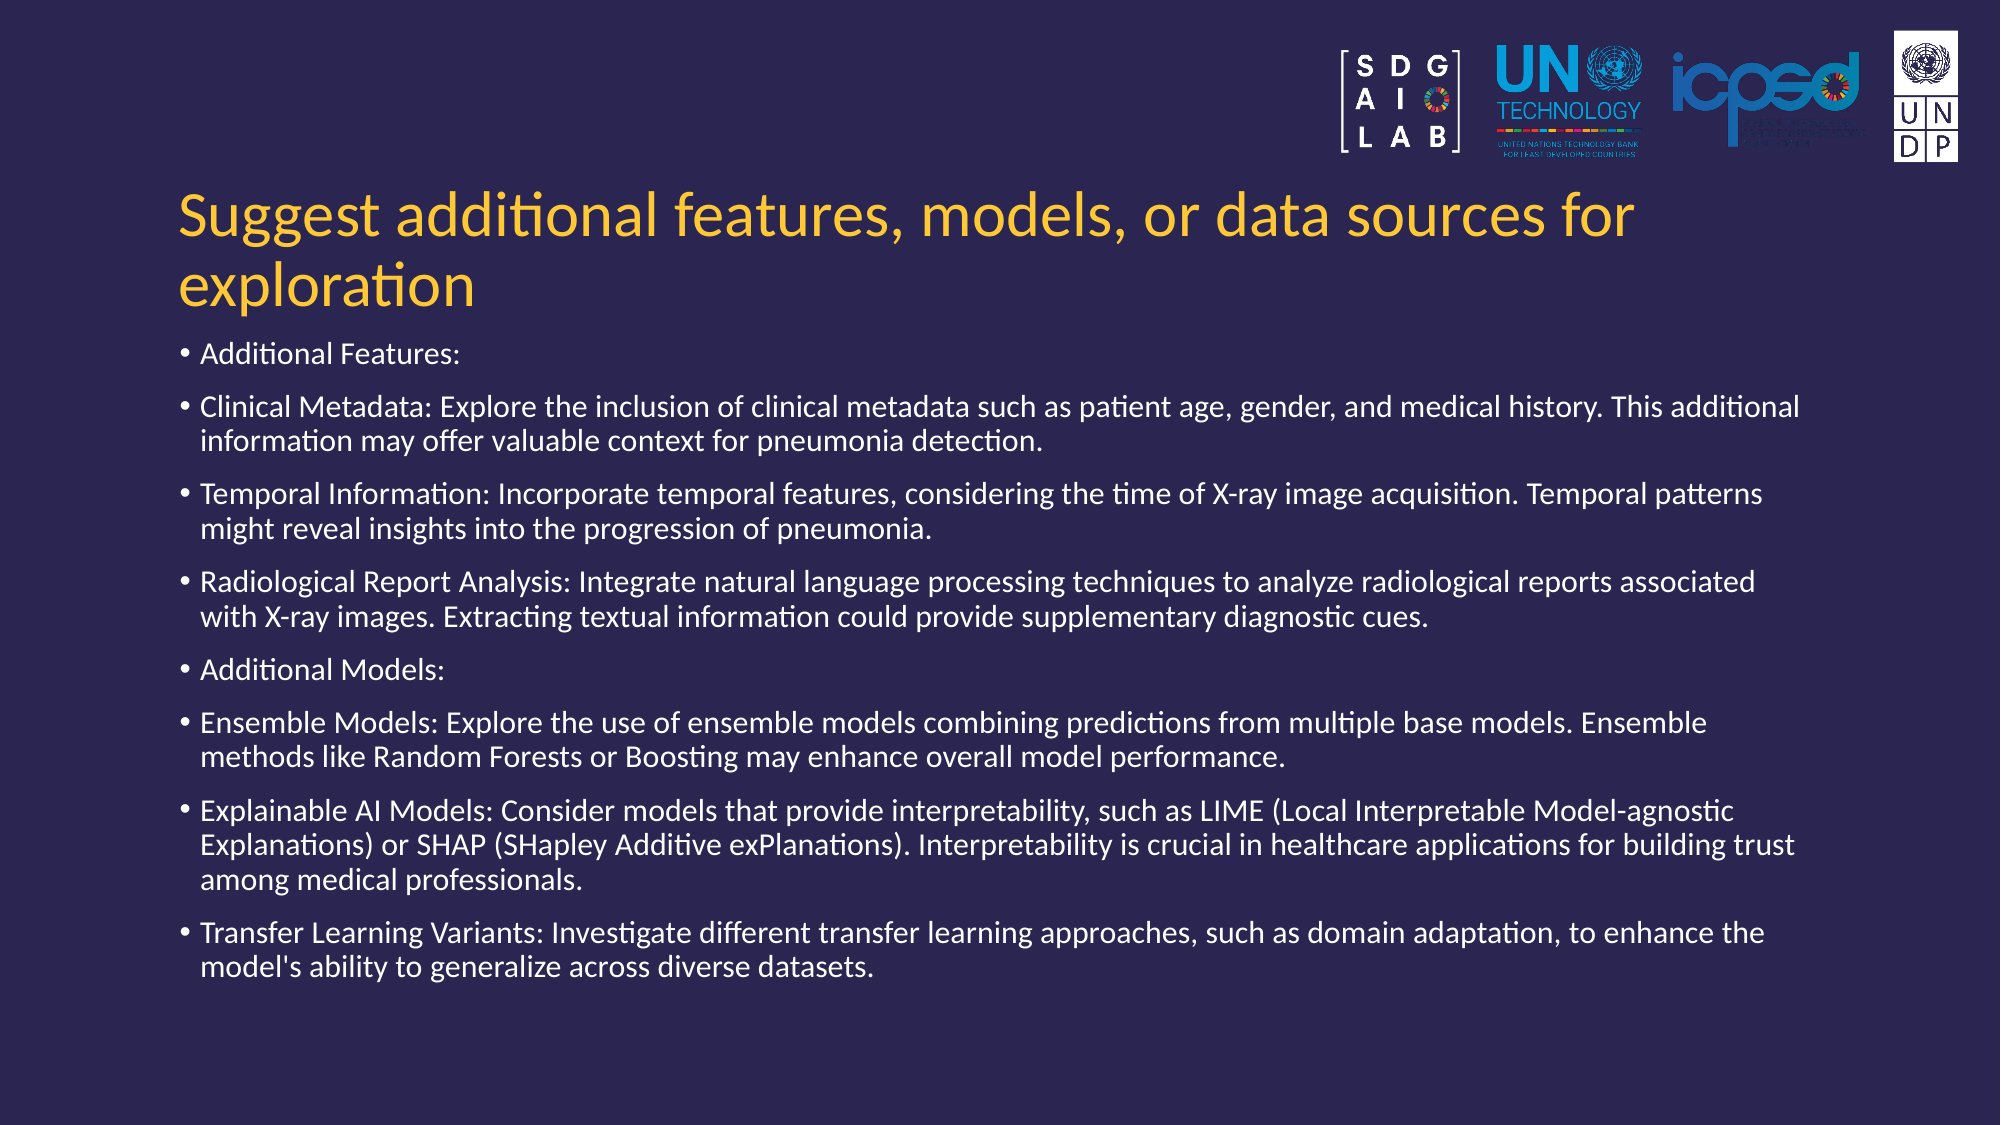

# Suggest additional features, models, or data sources for exploration
Additional Features:
Clinical Metadata: Explore the inclusion of clinical metadata such as patient age, gender, and medical history. This additional information may offer valuable context for pneumonia detection.
Temporal Information: Incorporate temporal features, considering the time of X-ray image acquisition. Temporal patterns might reveal insights into the progression of pneumonia.
Radiological Report Analysis: Integrate natural language processing techniques to analyze radiological reports associated with X-ray images. Extracting textual information could provide supplementary diagnostic cues.
Additional Models:
Ensemble Models: Explore the use of ensemble models combining predictions from multiple base models. Ensemble methods like Random Forests or Boosting may enhance overall model performance.
Explainable AI Models: Consider models that provide interpretability, such as LIME (Local Interpretable Model-agnostic Explanations) or SHAP (SHapley Additive exPlanations). Interpretability is crucial in healthcare applications for building trust among medical professionals.
Transfer Learning Variants: Investigate different transfer learning approaches, such as domain adaptation, to enhance the model's ability to generalize across diverse datasets.